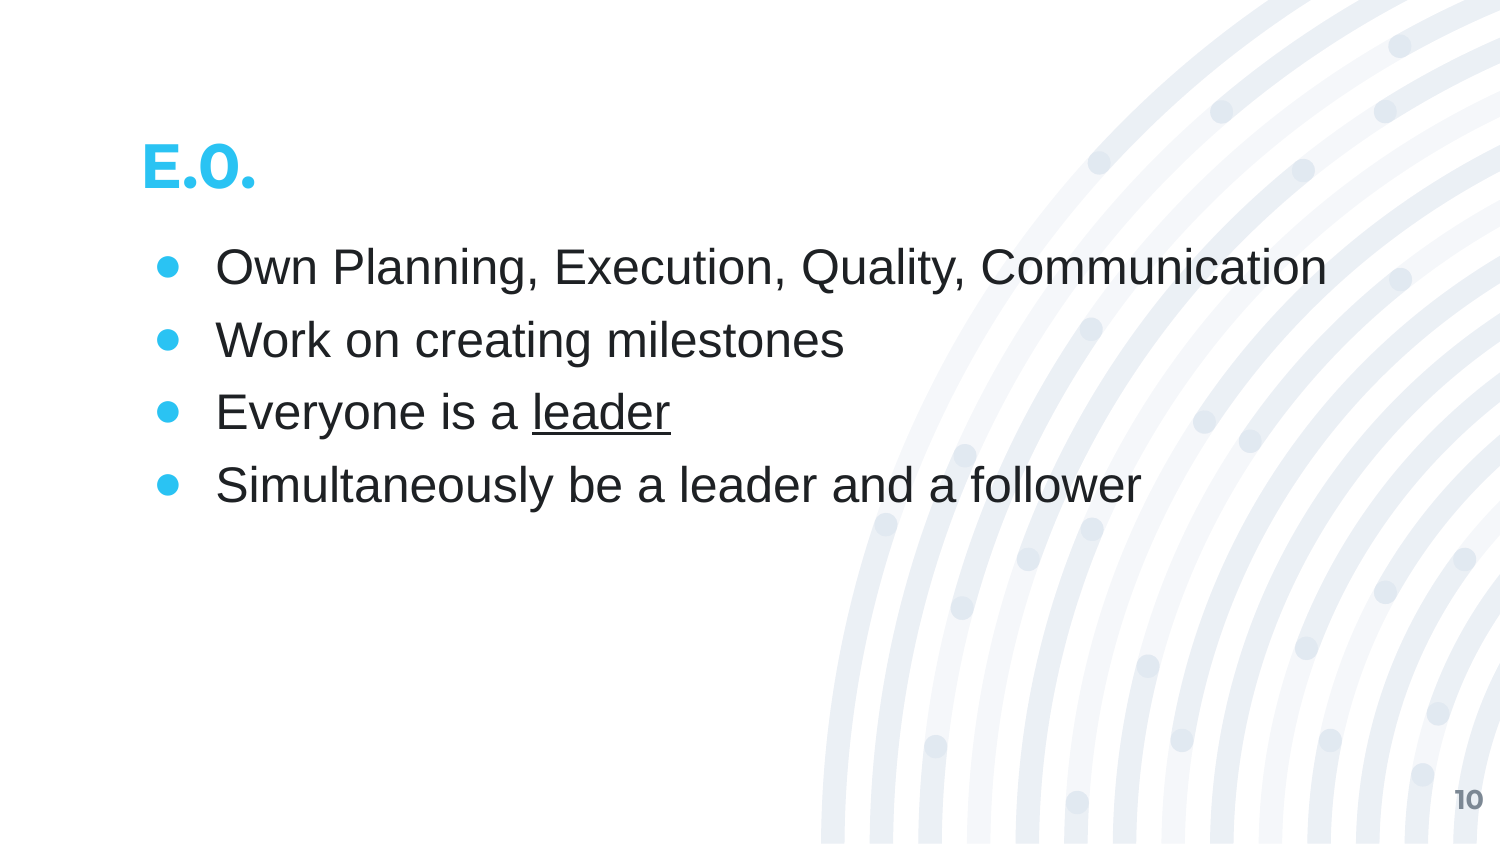

# E.0.
Own Planning, Execution, Quality, Communication
Work on creating milestones
Everyone is a leader
Simultaneously be a leader and a follower
10